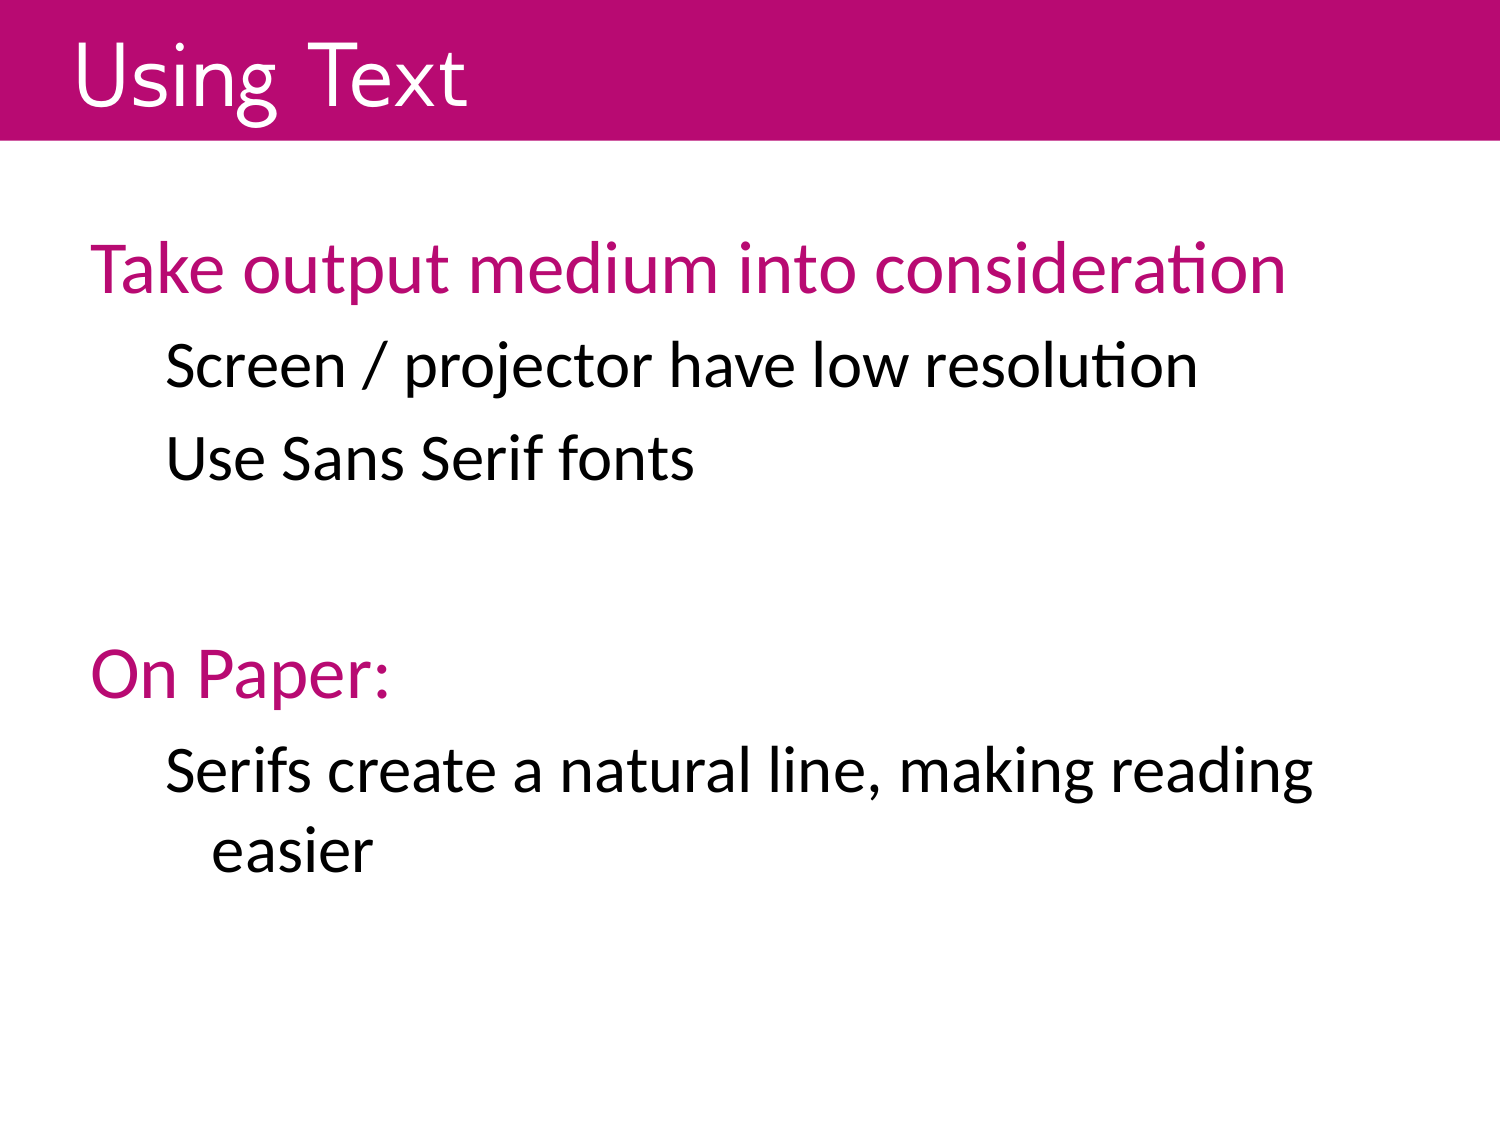

# Using Text
Take output medium into consideration
Screen / projector have low resolution
Use Sans Serif fonts

On Paper:
Serifs create a natural line, making reading easier